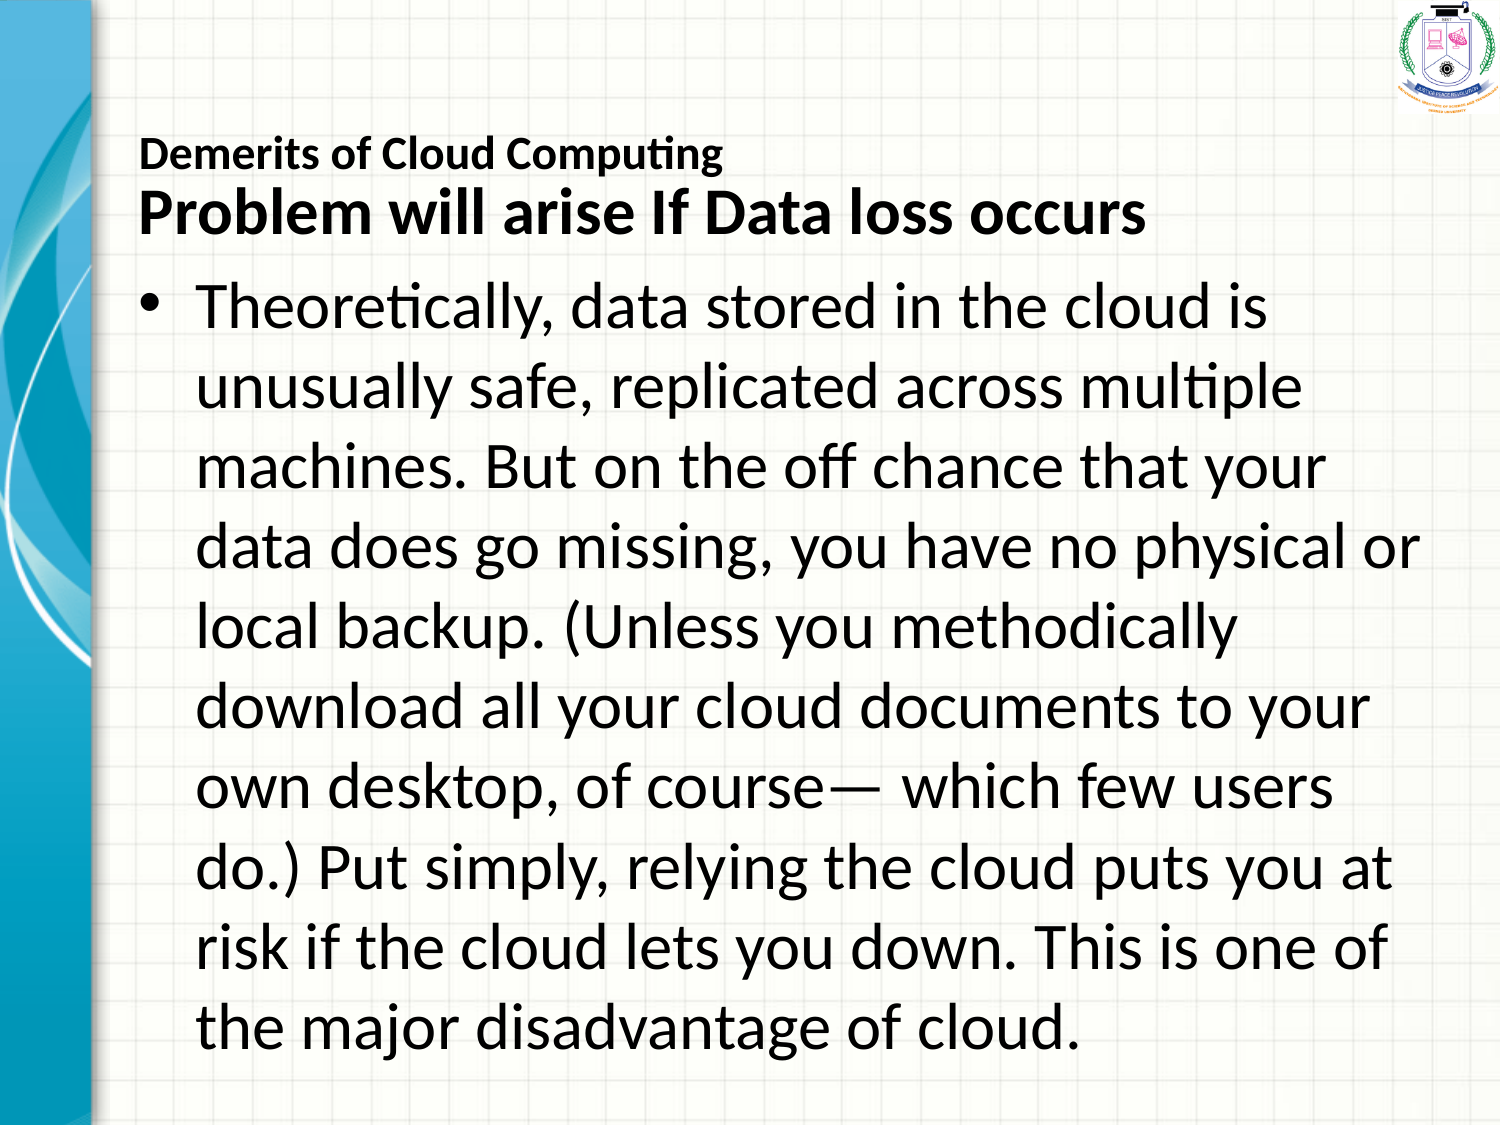

# Demerits of Cloud Computing
Problem will arise If Data loss occurs
Theoretically, data stored in the cloud is unusually safe, replicated across multiple machines. But on the off chance that your data does go missing, you have no physical or local backup. (Unless you methodically download all your cloud documents to your own desktop, of course— which few users do.) Put simply, relying the cloud puts you at risk if the cloud lets you down. This is one of the major disadvantage of cloud.